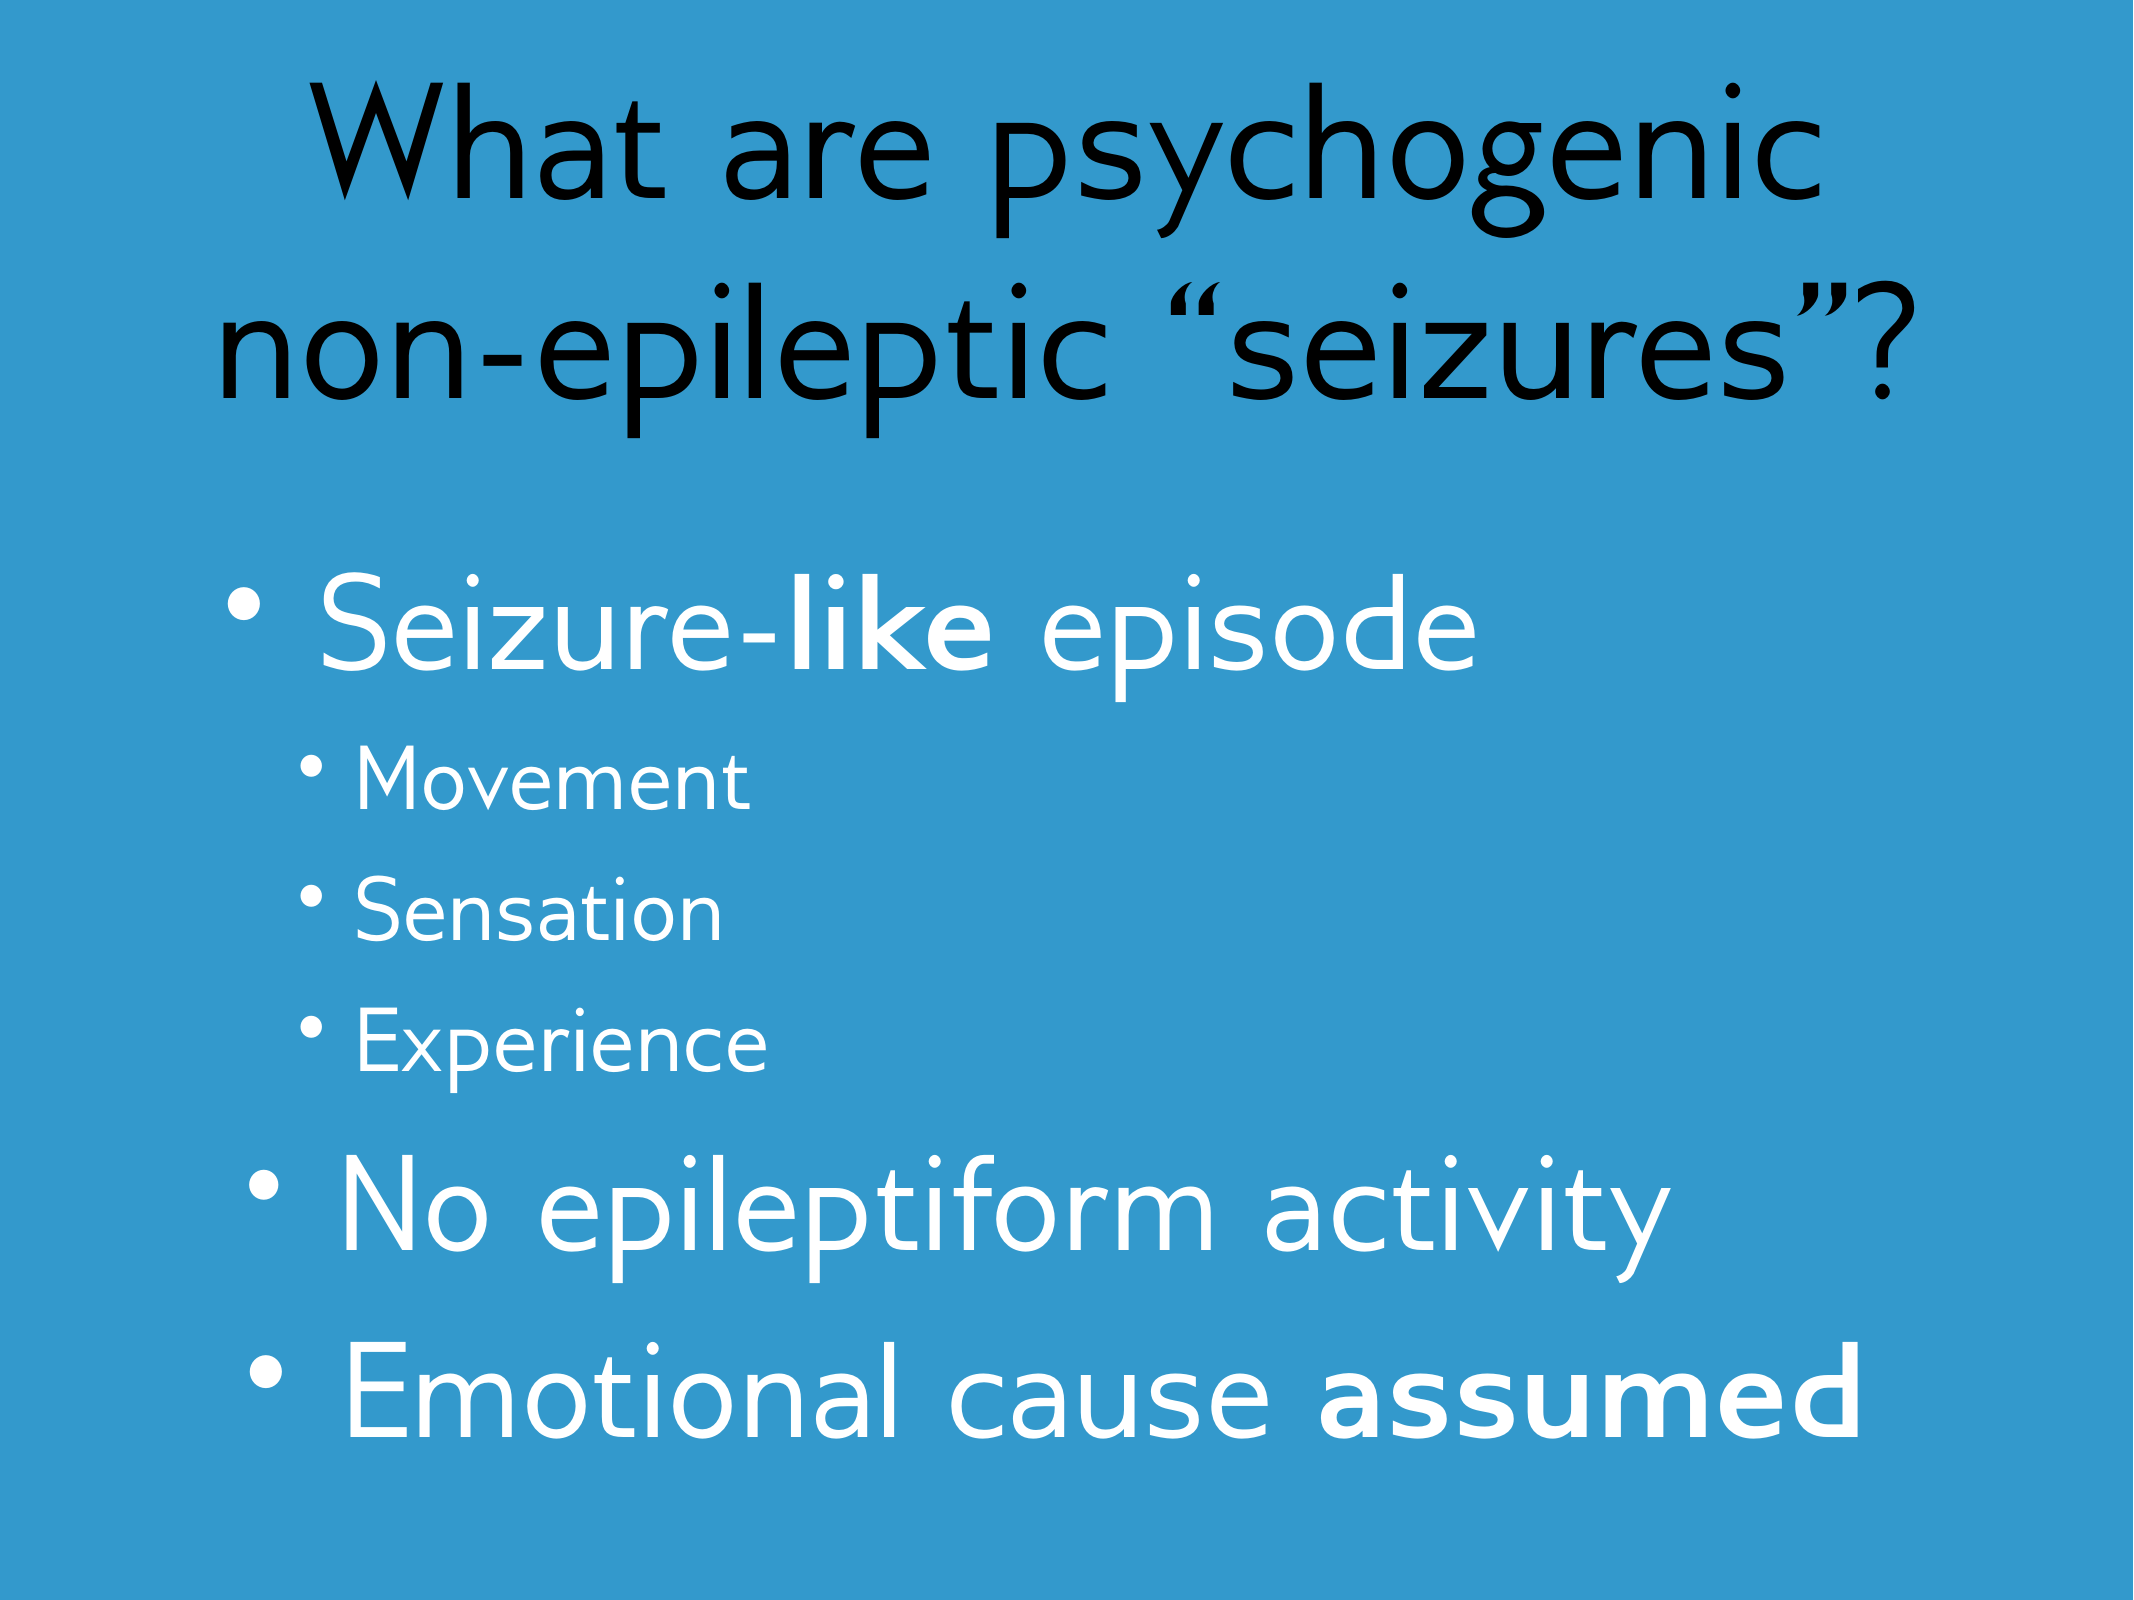

# What are psychogenic non-epileptic “seizures”?
 Seizure-like episode
 Movement
 Sensation
 Experience
 No epileptiform activity
 Emotional cause assumed